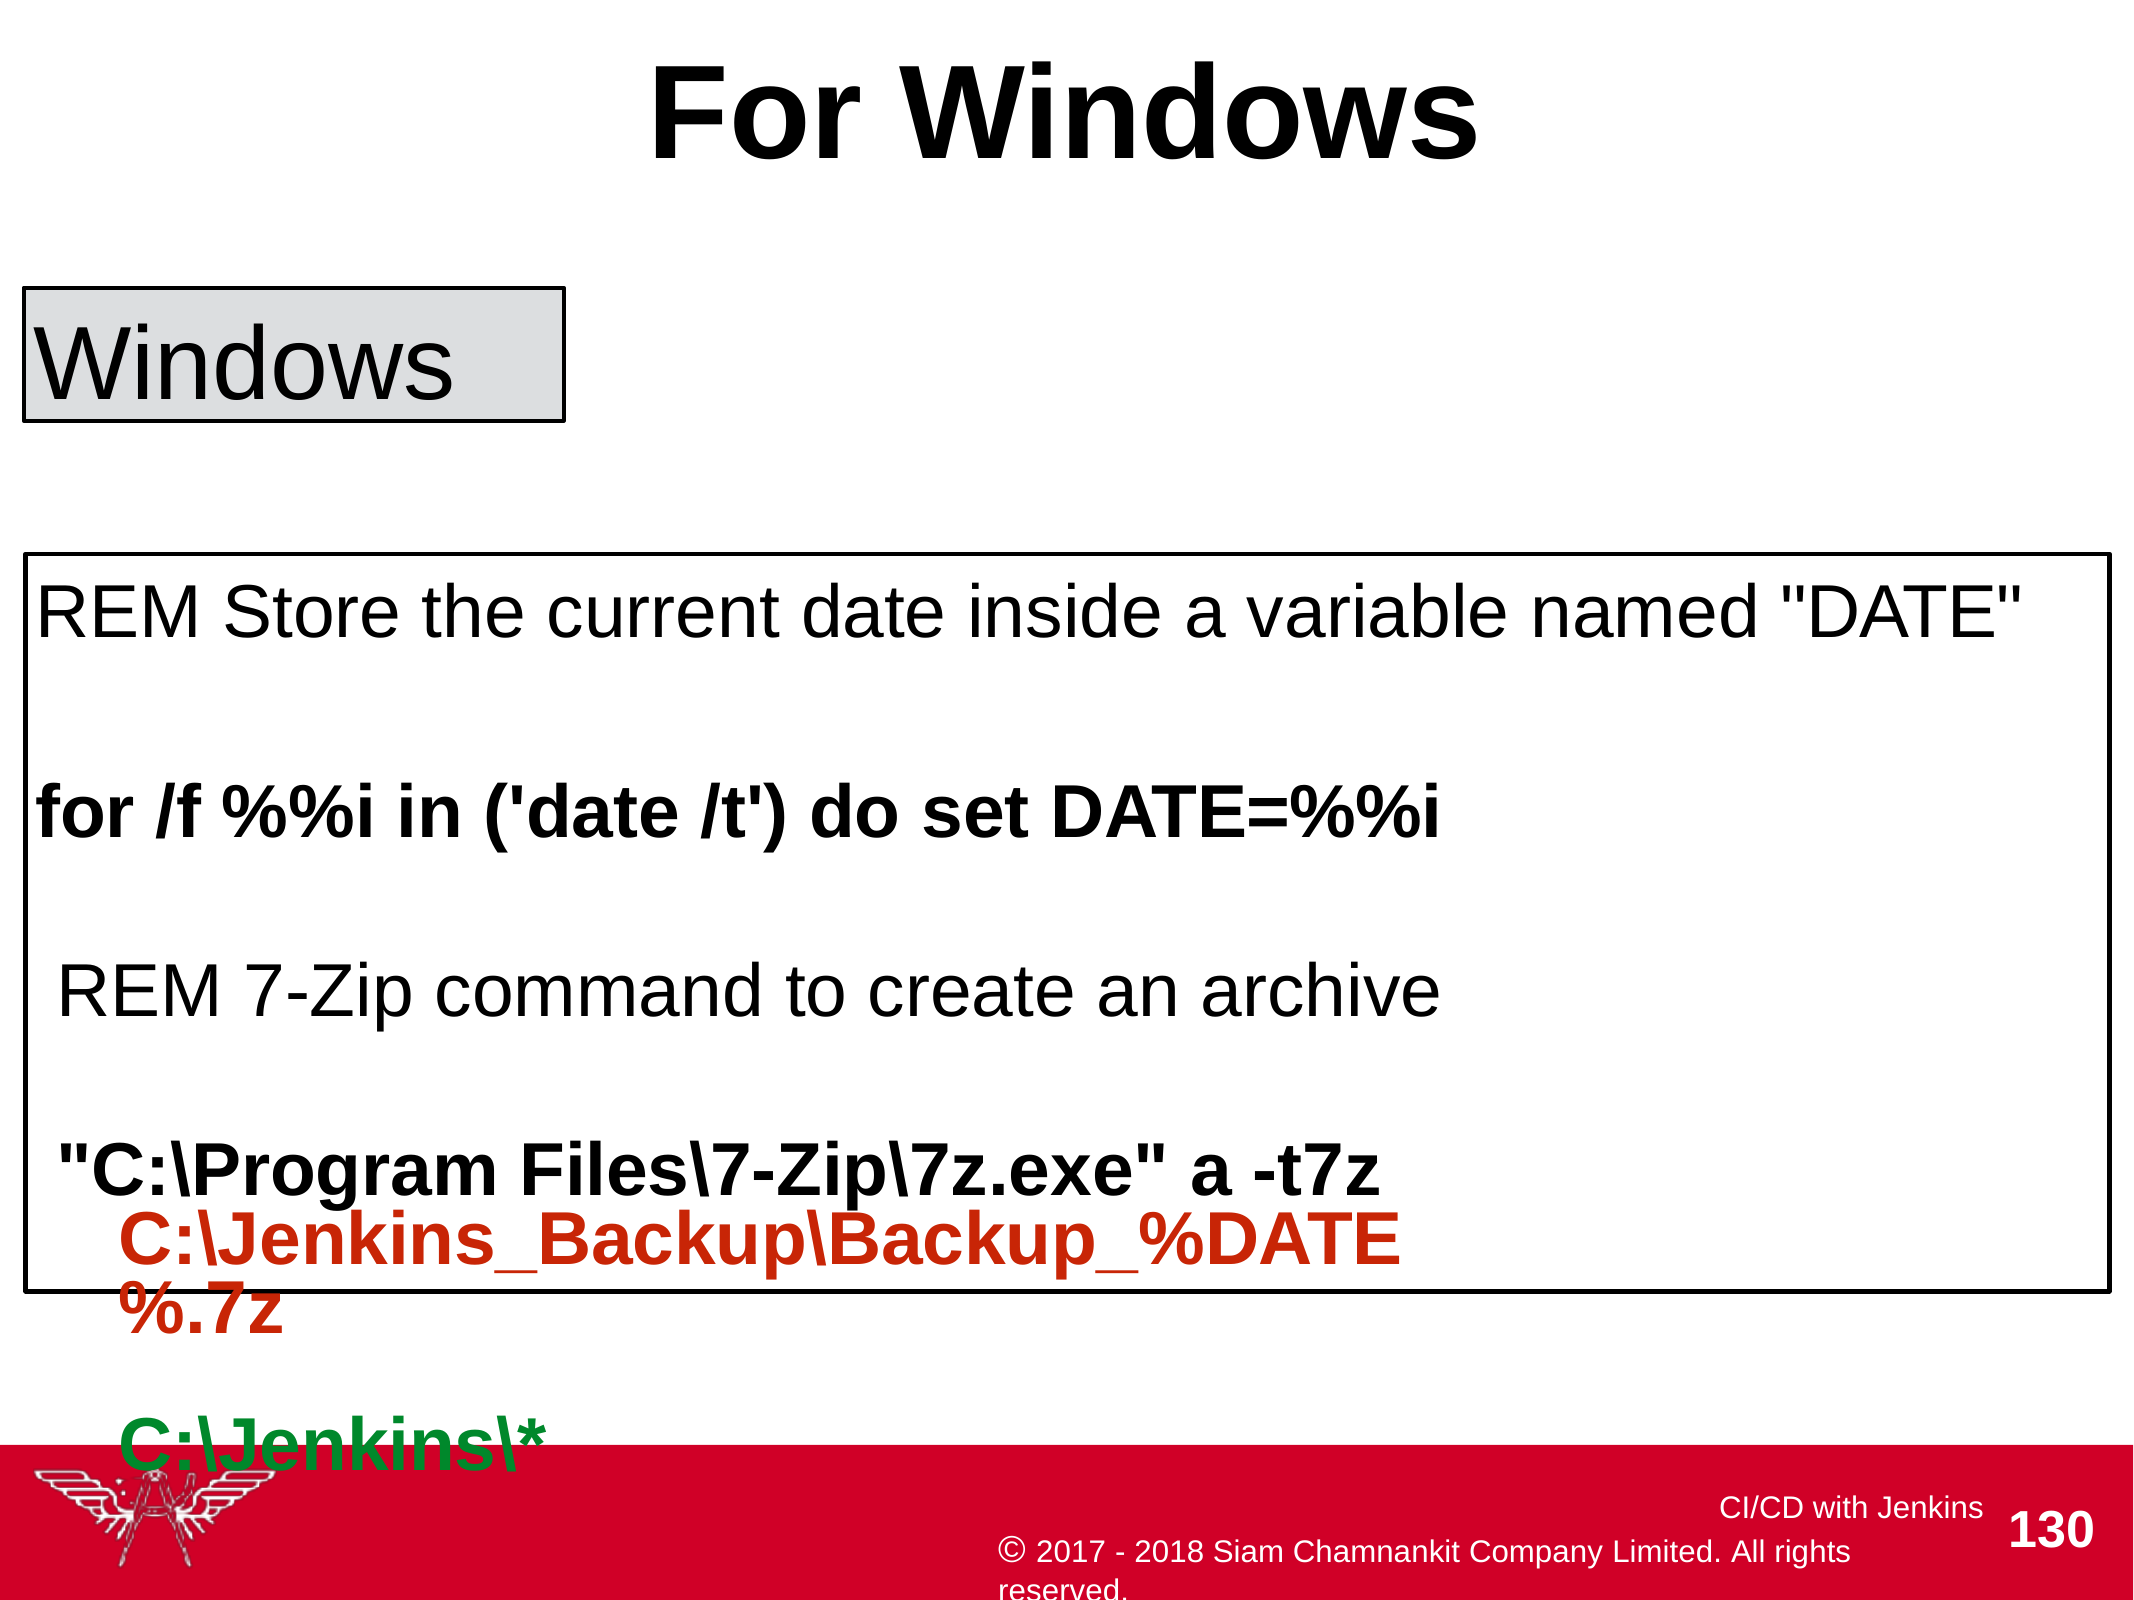

# For Windows
Windows

REM Store the current date inside a variable named "DATE"
for /f %%i in ('date /t') do set DATE=%%i  REM 7-Zip command to create an archive  "C:\Program Files\7-Zip\7z.exe" a -t7z
C:\Jenkins_Backup\Backup_%DATE%.7z	C:\Jenkins\*
CI/CD with Jenkins
© 2017 - 2018 Siam Chamnankit Company Limited. All rights reserved.
130